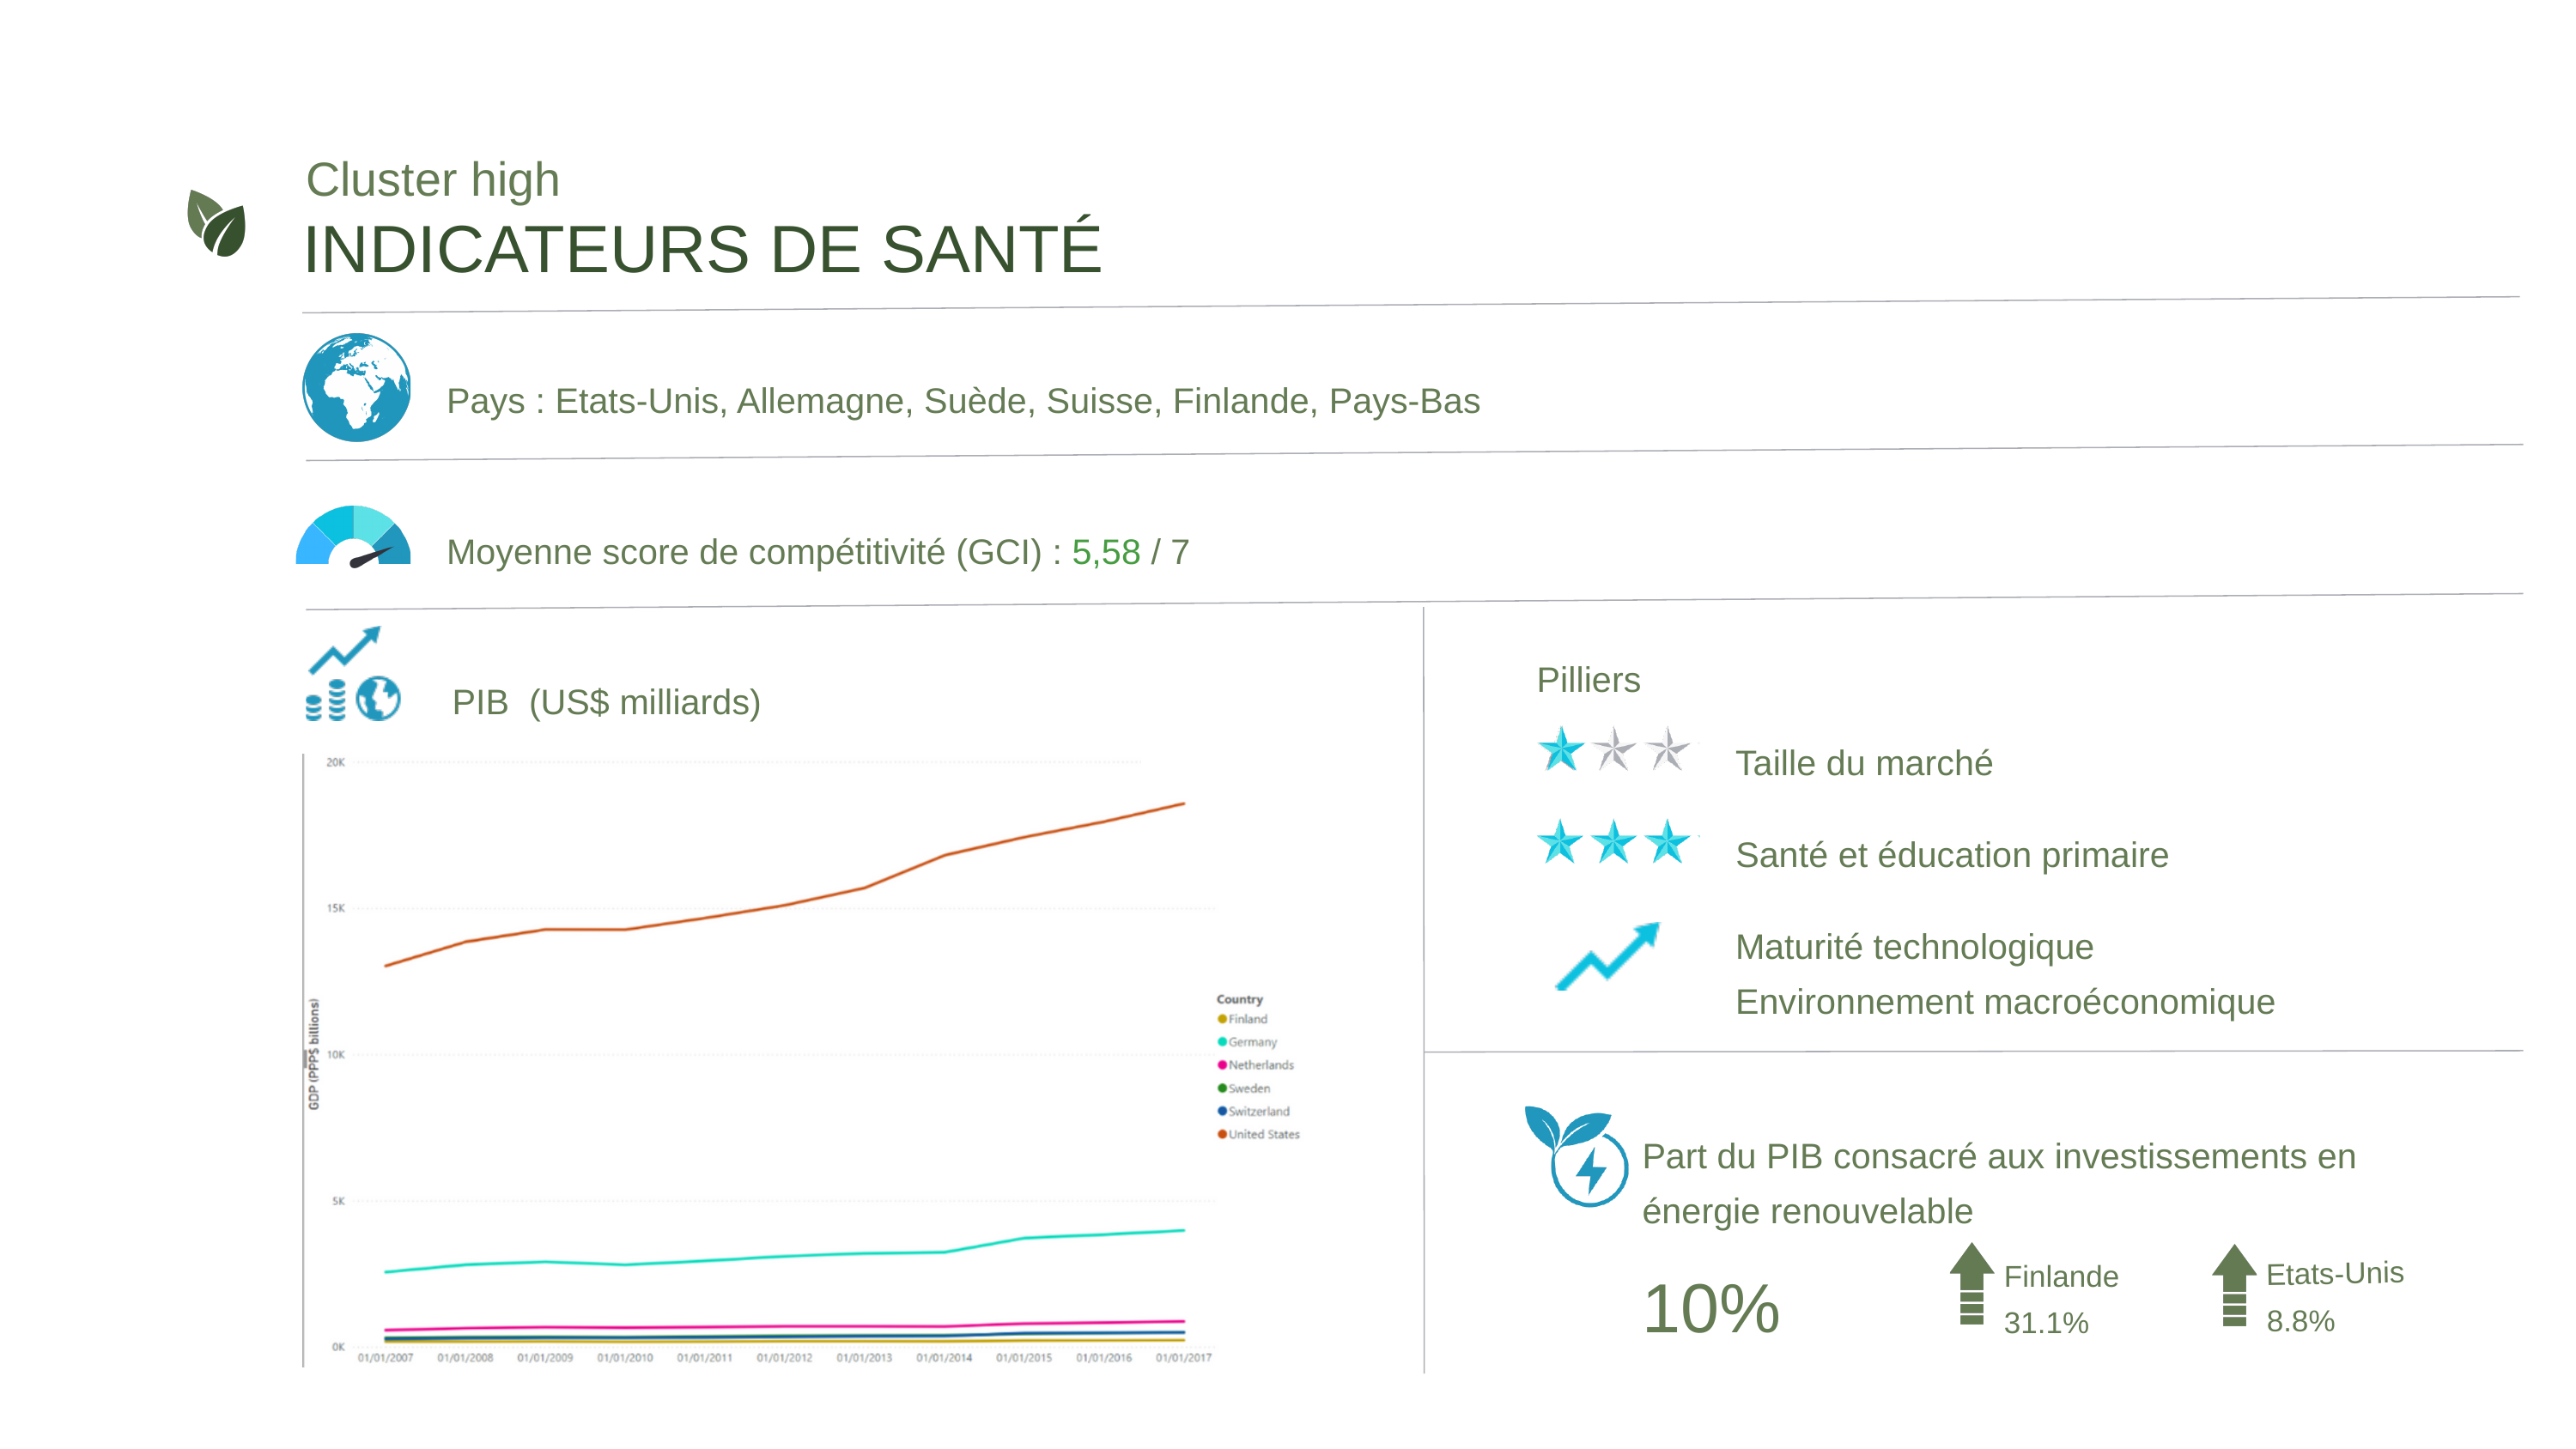

Cluster high
INDICATEURS DE SANTÉ

Pays : Etats-Unis, Allemagne, Suède, Suisse, Finlande, Pays-Bas

Moyenne score de compétitivité (GCI) : 5,58 / 7

Pilliers
PIB  (US$ milliards)

Taille du marché

Santé et éducation primaire
Maturité technologique
Environnement macroéconomique

Part du PIB consacré aux investissements en énergie renouvelable
10%
Etats-Unis
8.8%

Finlande
31.1%